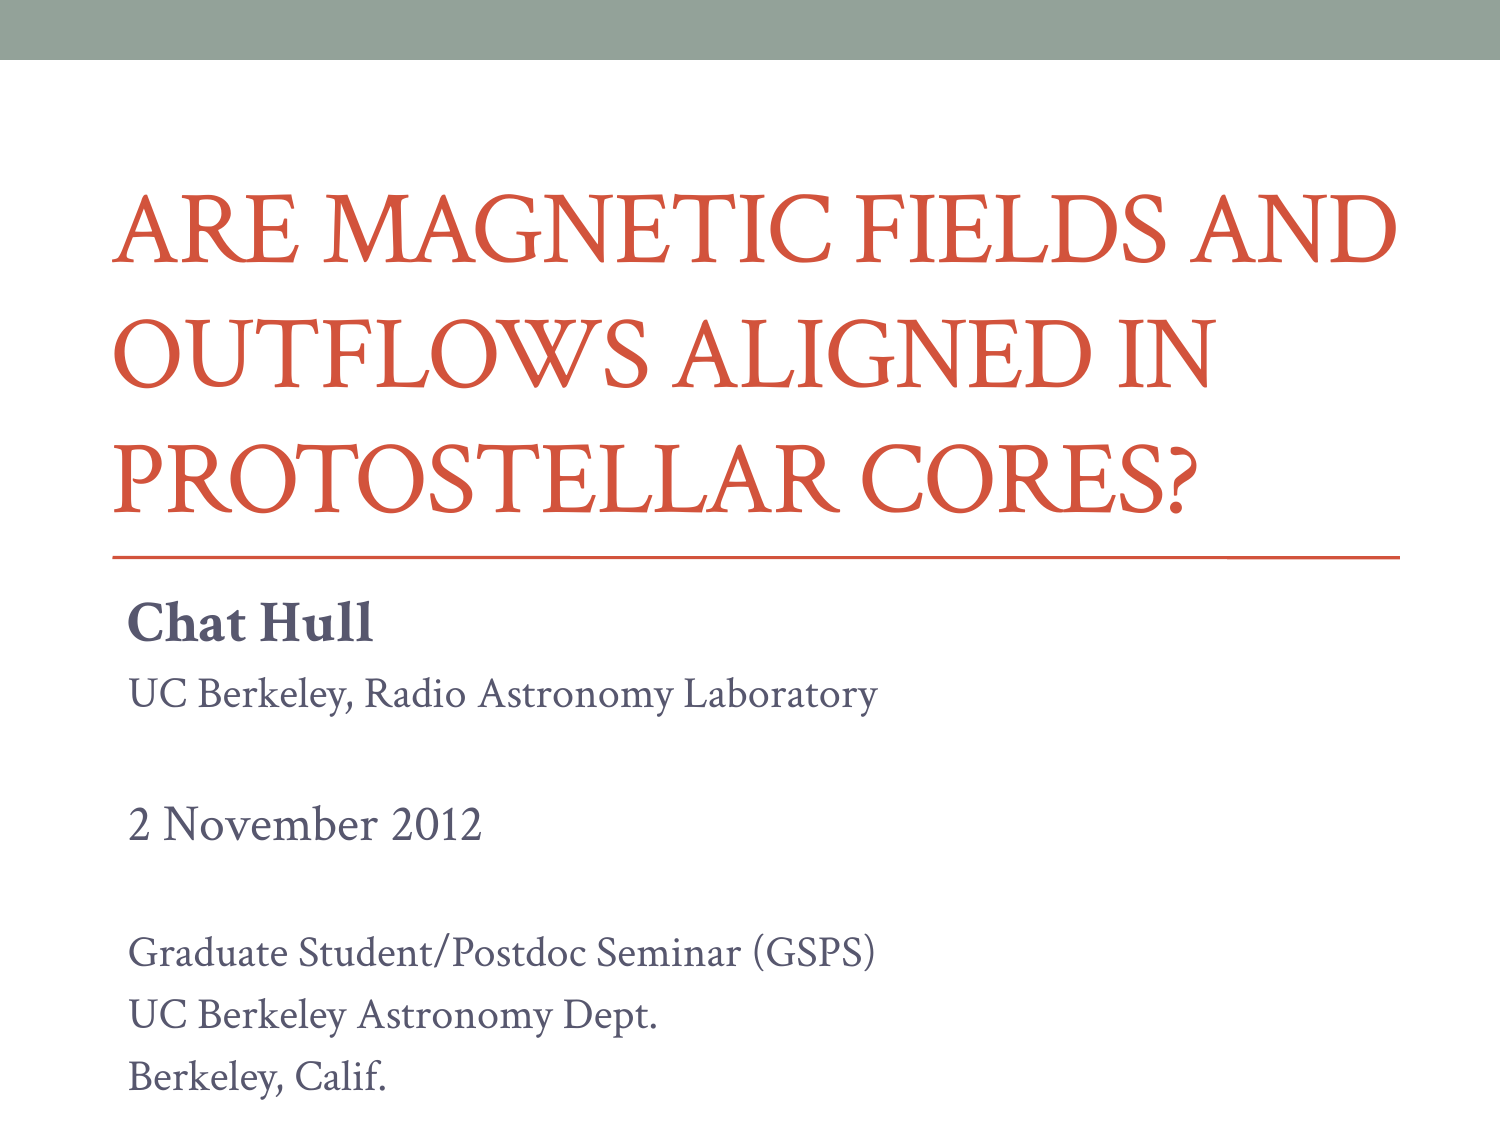

# Are magnetic fields and outflows aligned in protostellar cores?
Chat Hull
UC Berkeley, Radio Astronomy Laboratory

2 November 2012

Graduate Student/Postdoc Seminar (GSPS)
UC Berkeley Astronomy Dept.
Berkeley, Calif.